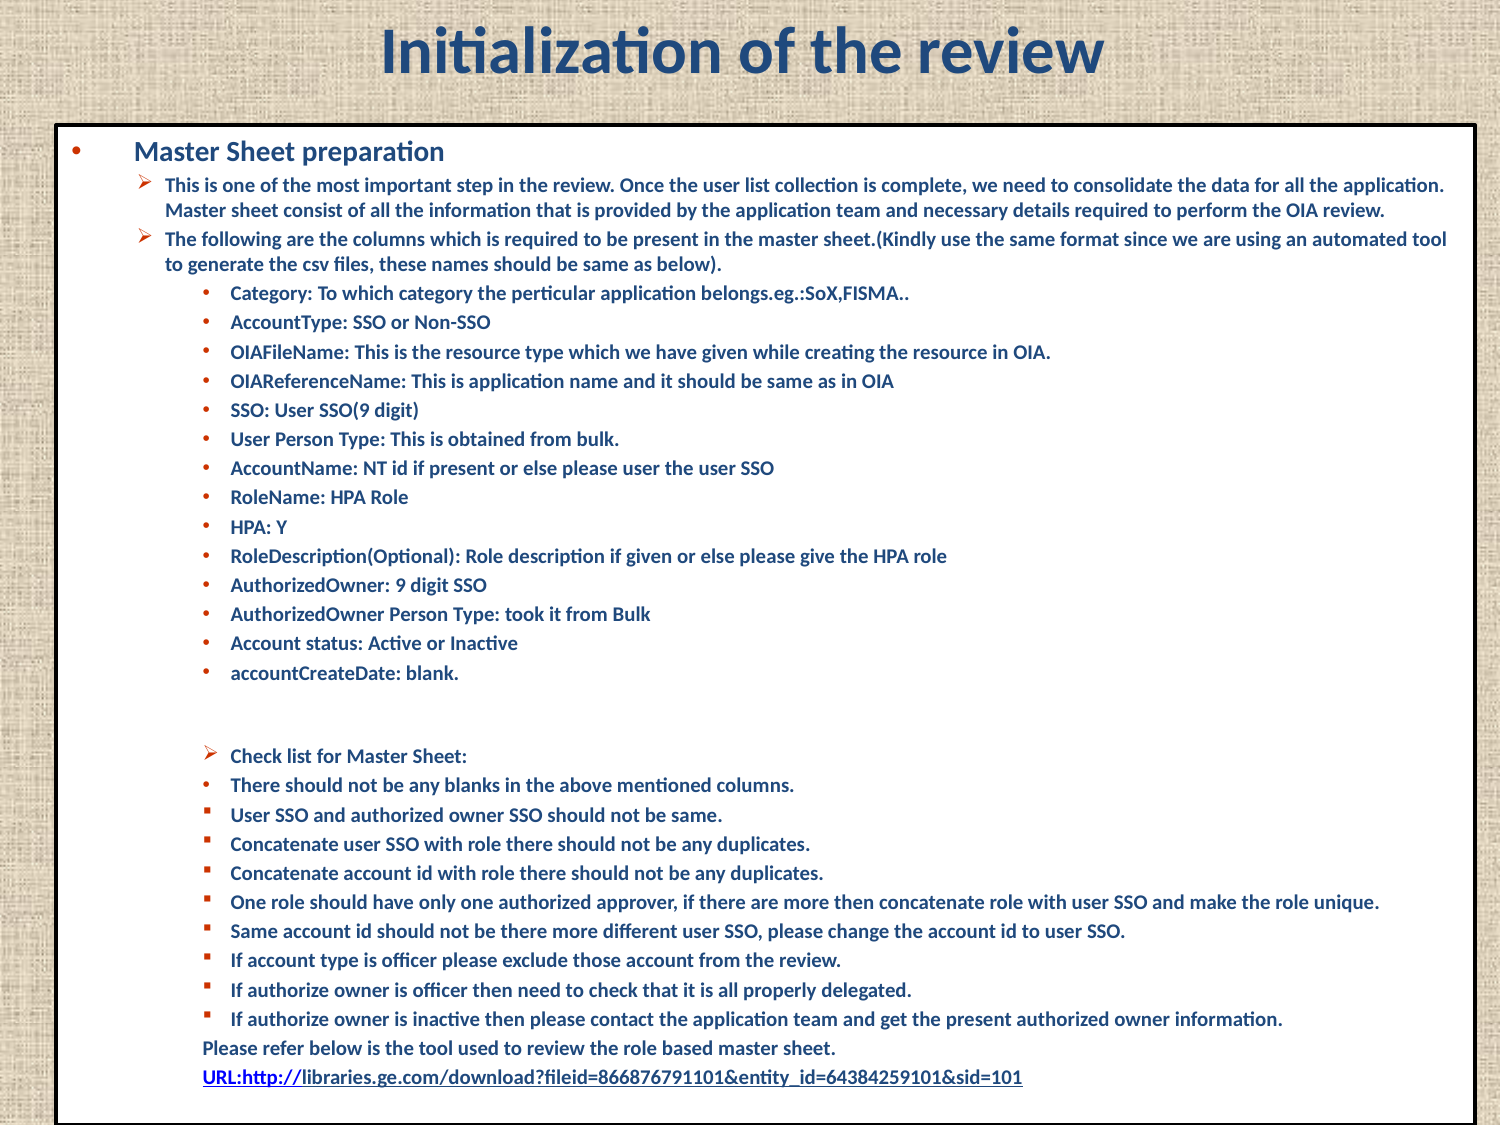

Initialization of the review

Master Sheet preparation
This is one of the most important step in the review. Once the user list collection is complete, we need to consolidate the data for all the application. Master sheet consist of all the information that is provided by the application team and necessary details required to perform the OIA review.
The following are the columns which is required to be present in the master sheet.(Kindly use the same format since we are using an automated tool to generate the csv files, these names should be same as below).
Category: To which category the perticular application belongs.eg.:SoX,FISMA..
AccountType: SSO or Non-SSO
OIAFileName: This is the resource type which we have given while creating the resource in OIA.
OIAReferenceName: This is application name and it should be same as in OIA
SSO: User SSO(9 digit)
User Person Type: This is obtained from bulk.
AccountName: NT id if present or else please user the user SSO
RoleName: HPA Role
HPA: Y
RoleDescription(Optional): Role description if given or else please give the HPA role
AuthorizedOwner: 9 digit SSO
AuthorizedOwner Person Type: took it from Bulk
Account status: Active or Inactive
accountCreateDate: blank.

Check list for Master Sheet:
There should not be any blanks in the above mentioned columns.
User SSO and authorized owner SSO should not be same.
Concatenate user SSO with role there should not be any duplicates.
Concatenate account id with role there should not be any duplicates.
One role should have only one authorized approver, if there are more then concatenate role with user SSO and make the role unique.
Same account id should not be there more different user SSO, please change the account id to user SSO.
If account type is officer please exclude those account from the review.
If authorize owner is officer then need to check that it is all properly delegated.
If authorize owner is inactive then please contact the application team and get the present authorized owner information.
Please refer below is the tool used to review the role based master sheet.
URL:http://libraries.ge.com/download?fileid=866876791101&entity_id=64384259101&sid=101